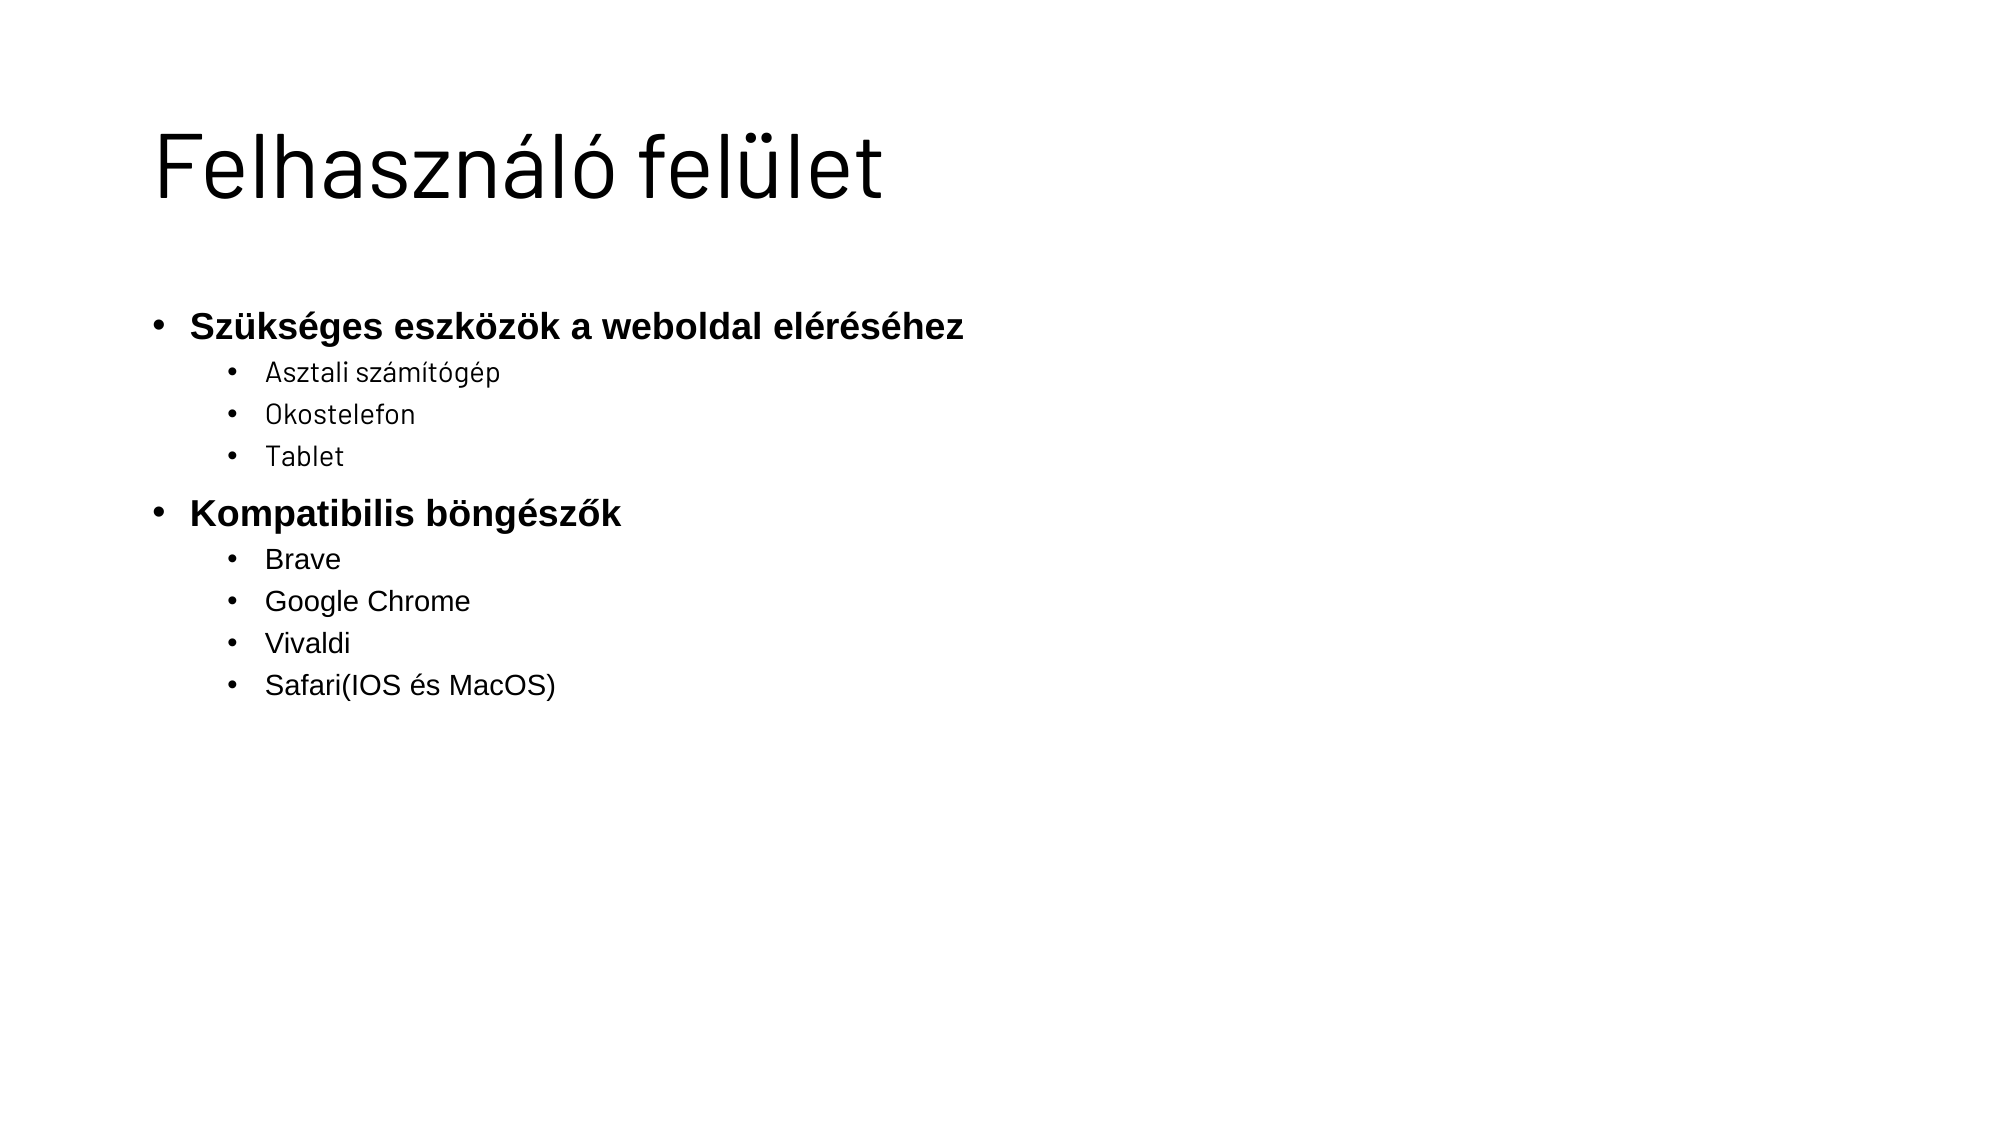

# Felhasználó felület
Szükséges eszközök a weboldal eléréséhez
Asztali számítógép
Okostelefon
Tablet
Kompatibilis böngészők
Brave
Google Chrome
Vivaldi
Safari(IOS és MacOS)